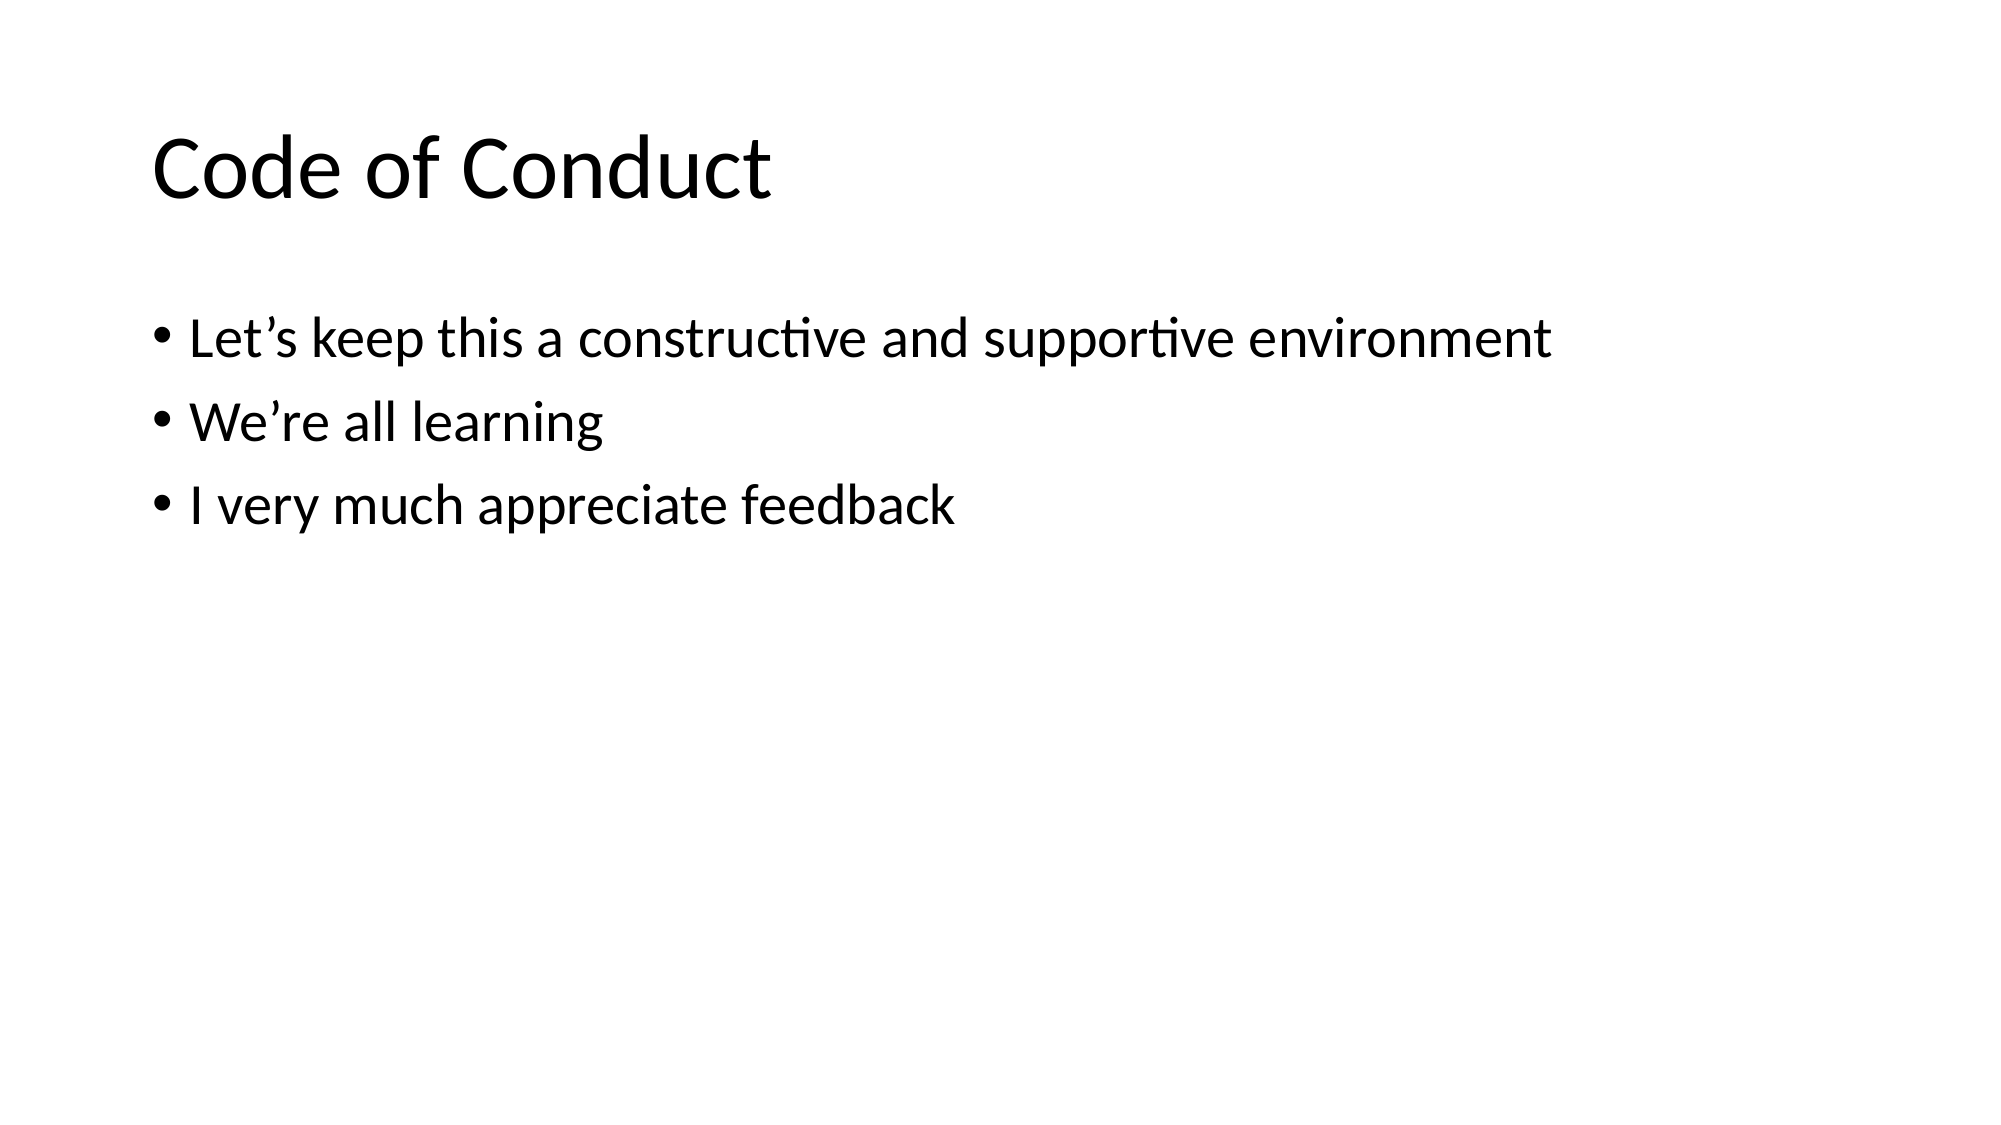

# Code of Conduct
Let’s keep this a constructive and supportive environment
We’re all learning
I very much appreciate feedback